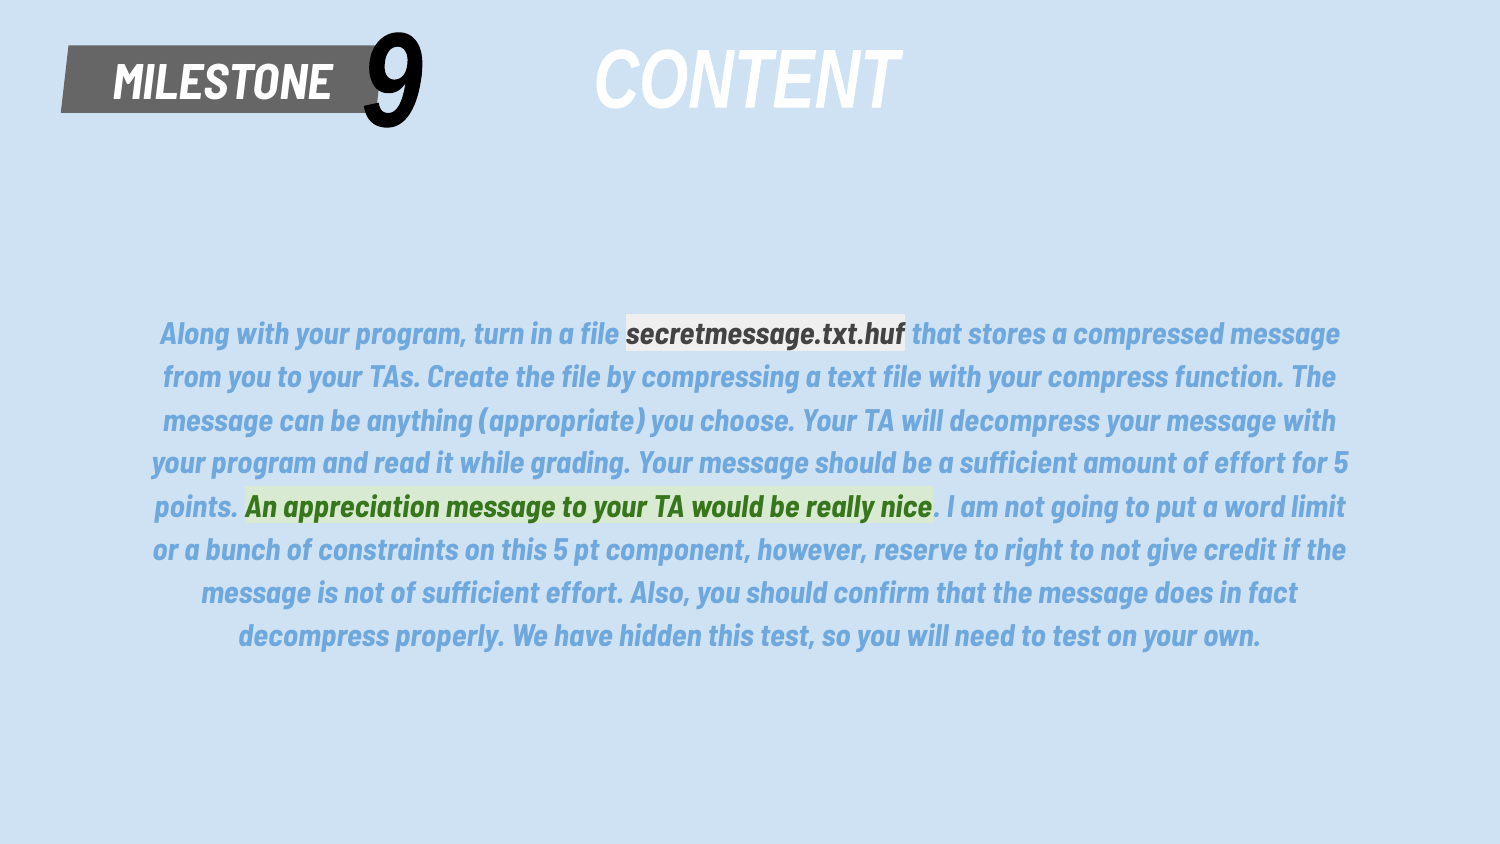

9
MILESTONE
CONTENT
Along with your program, turn in a file secretmessage.txt.huf that stores a compressed message from you to your TAs. Create the file by compressing a text file with your compress function. The message can be anything (appropriate) you choose. Your TA will decompress your message with your program and read it while grading. Your message should be a sufficient amount of effort for 5 points. An appreciation message to your TA would be really nice. I am not going to put a word limit or a bunch of constraints on this 5 pt component, however, reserve to right to not give credit if the message is not of sufficient effort. Also, you should confirm that the message does in fact decompress properly. We have hidden this test, so you will need to test on your own.